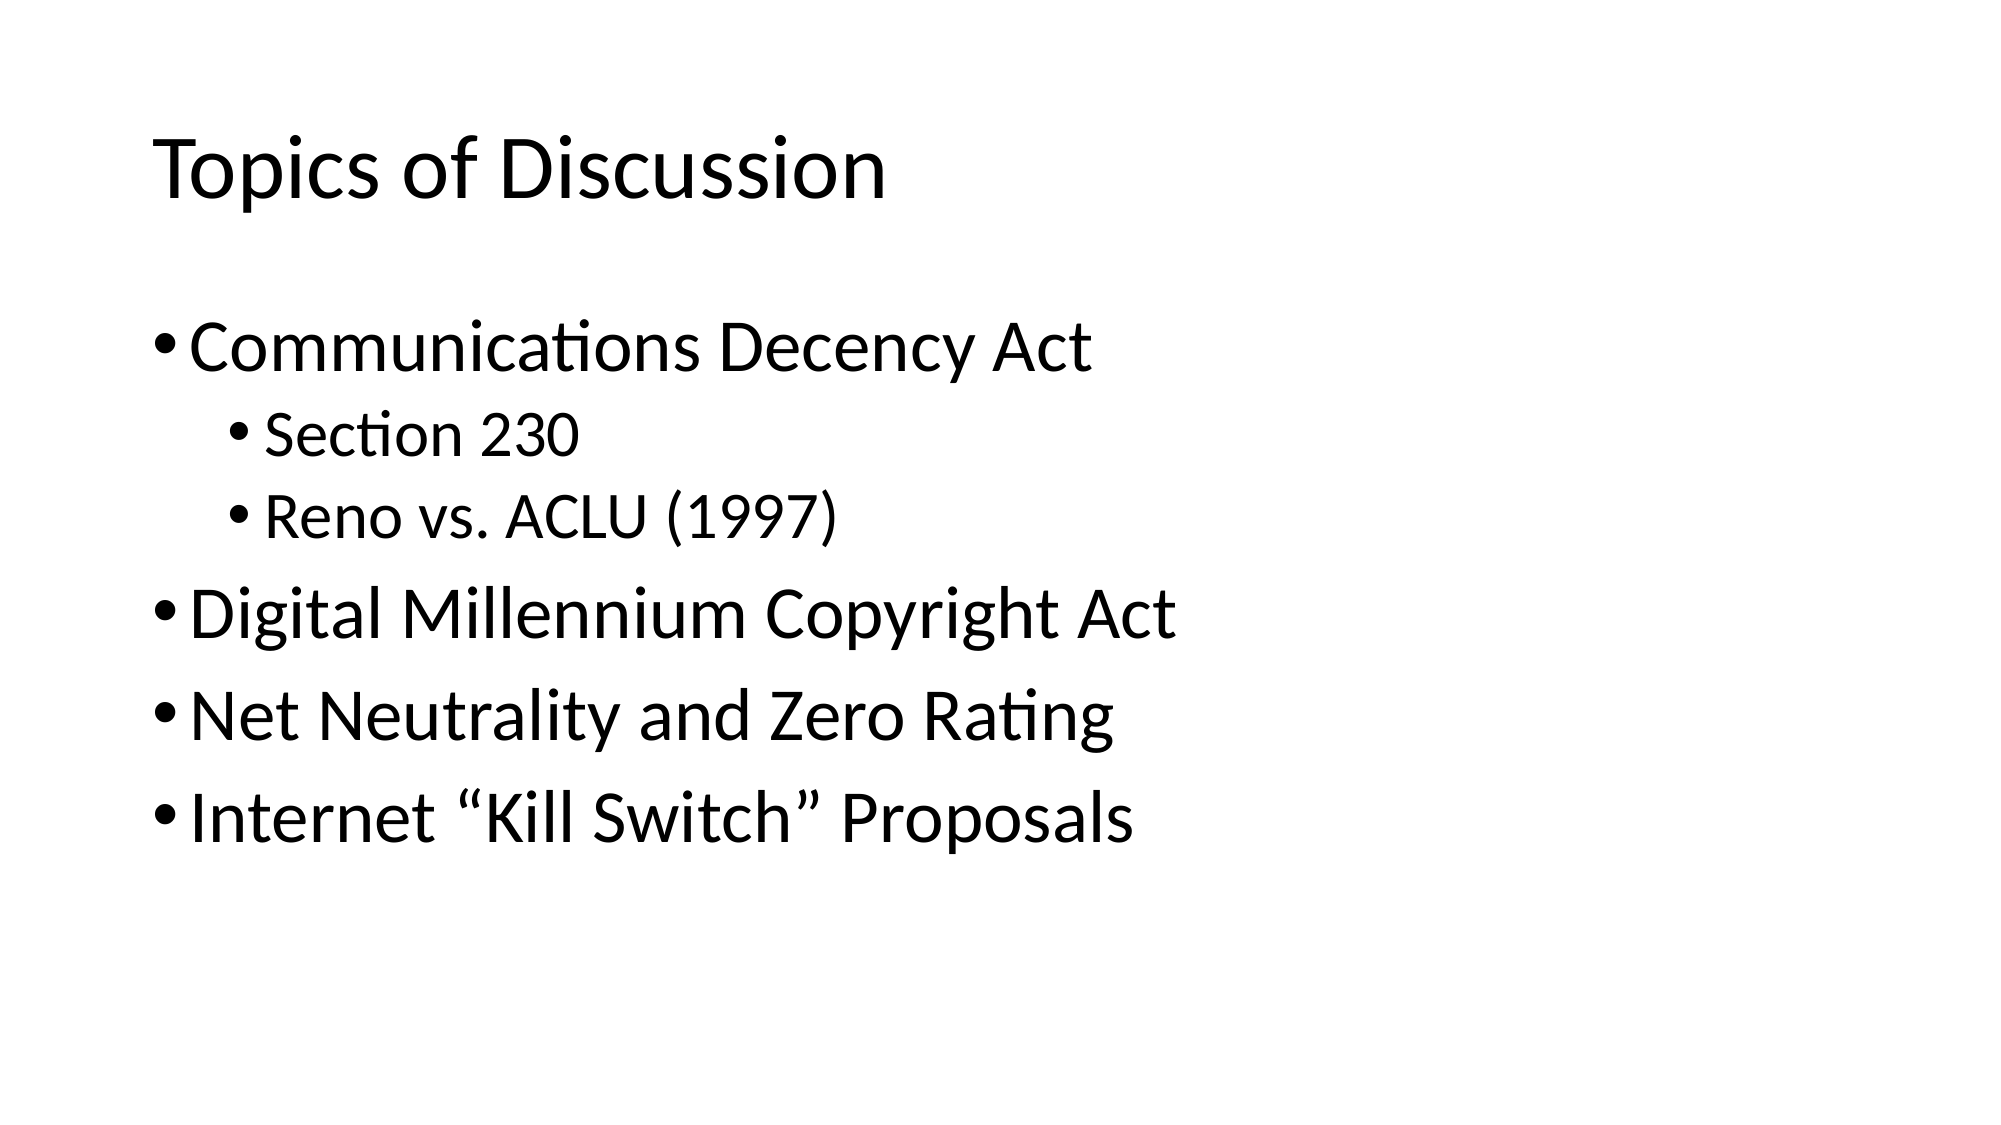

# Topics of Discussion
Communications Decency Act
Section 230
Reno vs. ACLU (1997)
Digital Millennium Copyright Act
Net Neutrality and Zero Rating
Internet “Kill Switch” Proposals